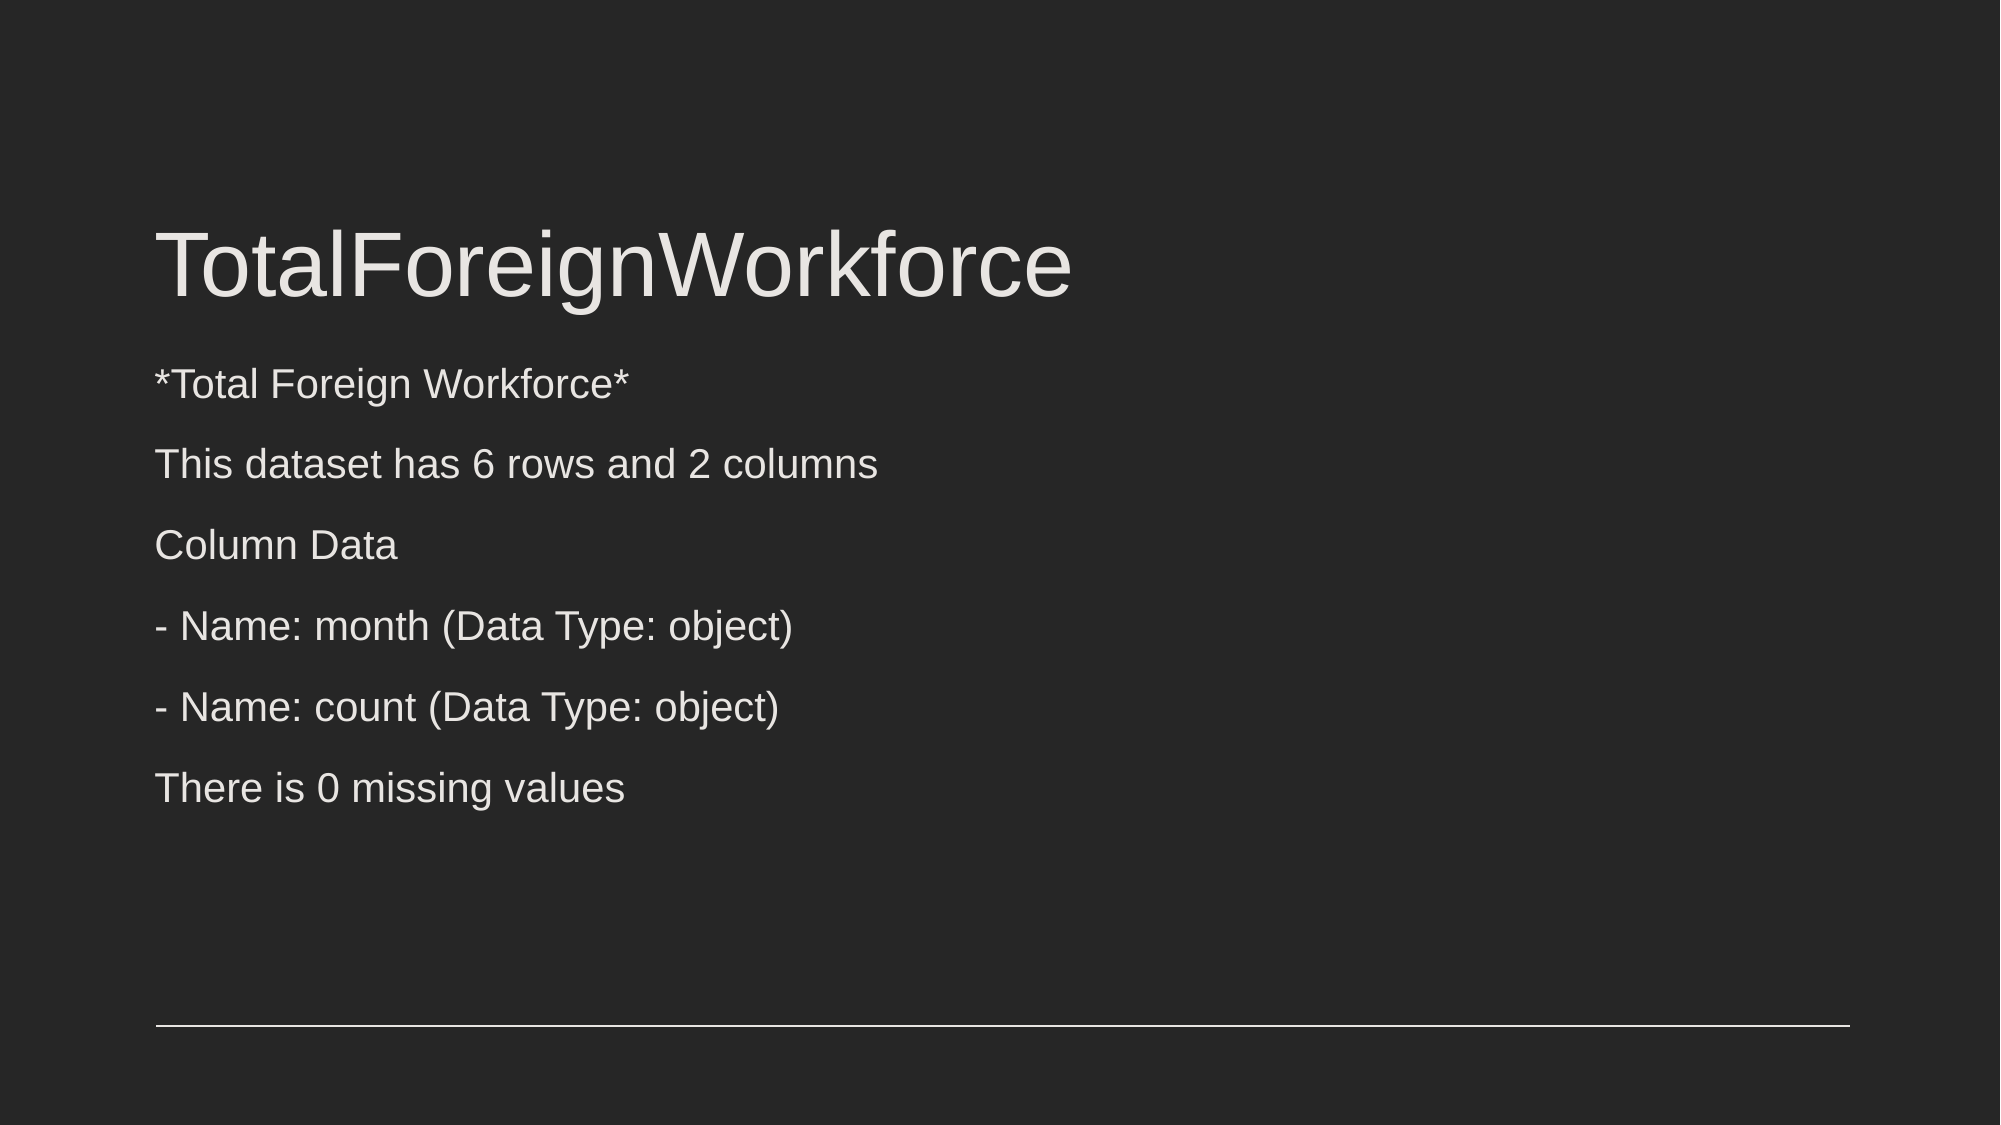

# TotalForeignWorkforce
*Total Foreign Workforce*
This dataset has 6 rows and 2 columns
Column Data
- Name: month (Data Type: object)
- Name: count (Data Type: object)
There is 0 missing values